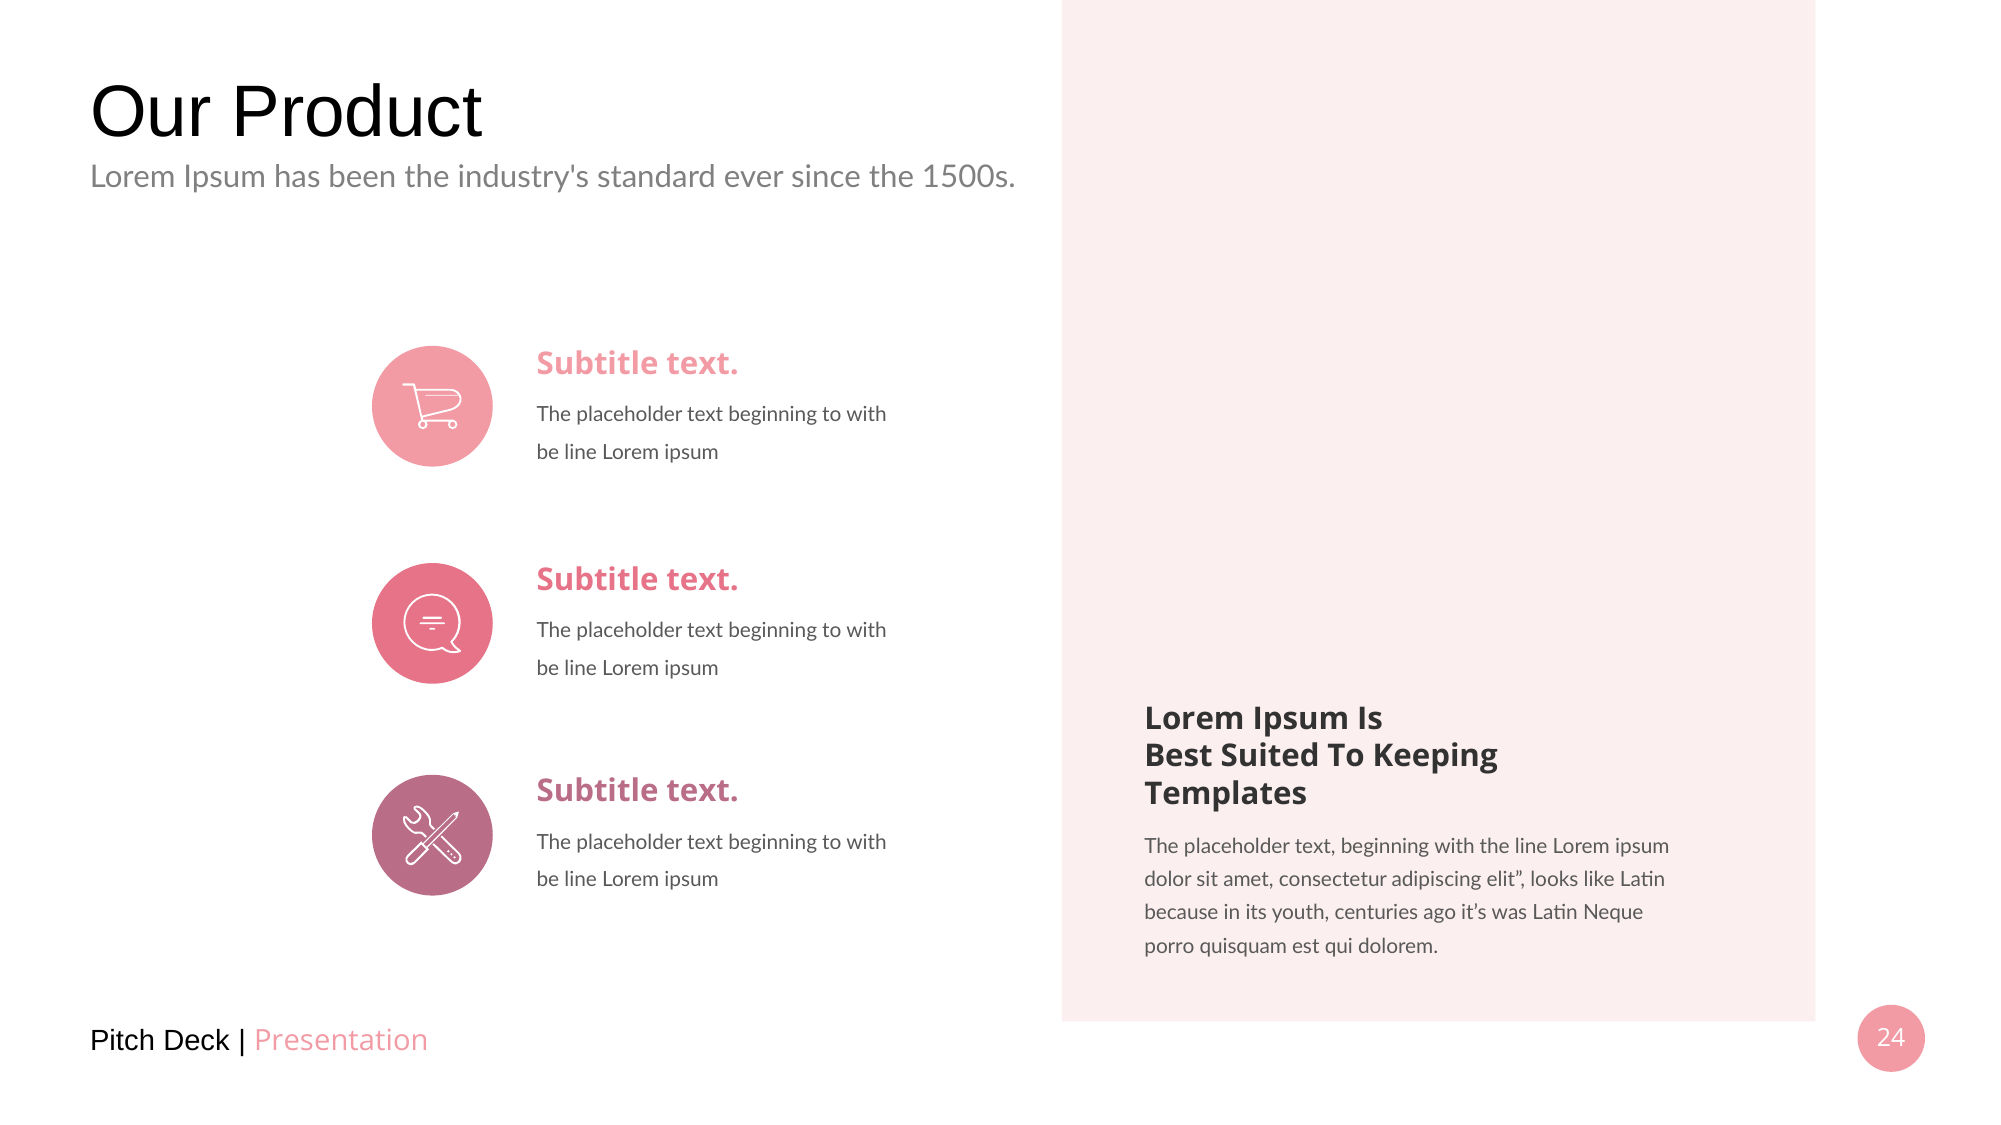

# Our Product
Lorem Ipsum has been the industry's standard ever since the 1500s.

Subtitle text.

The placeholder text beginning to with
be line Lorem ipsum

Subtitle text.

The placeholder text beginning to with
be line Lorem ipsum
Lorem Ipsum Is
Best Suited To Keeping Templates
Subtitle text.

The placeholder text beginning to with
be line Lorem ipsum
The placeholder text, beginning with the line Lorem ipsum dolor sit amet, consectetur adipiscing elit”, looks like Latin because in its youth, centuries ago it’s was Latin Neque porro quisquam est qui dolorem.
Pitch Deck | Presentation
24